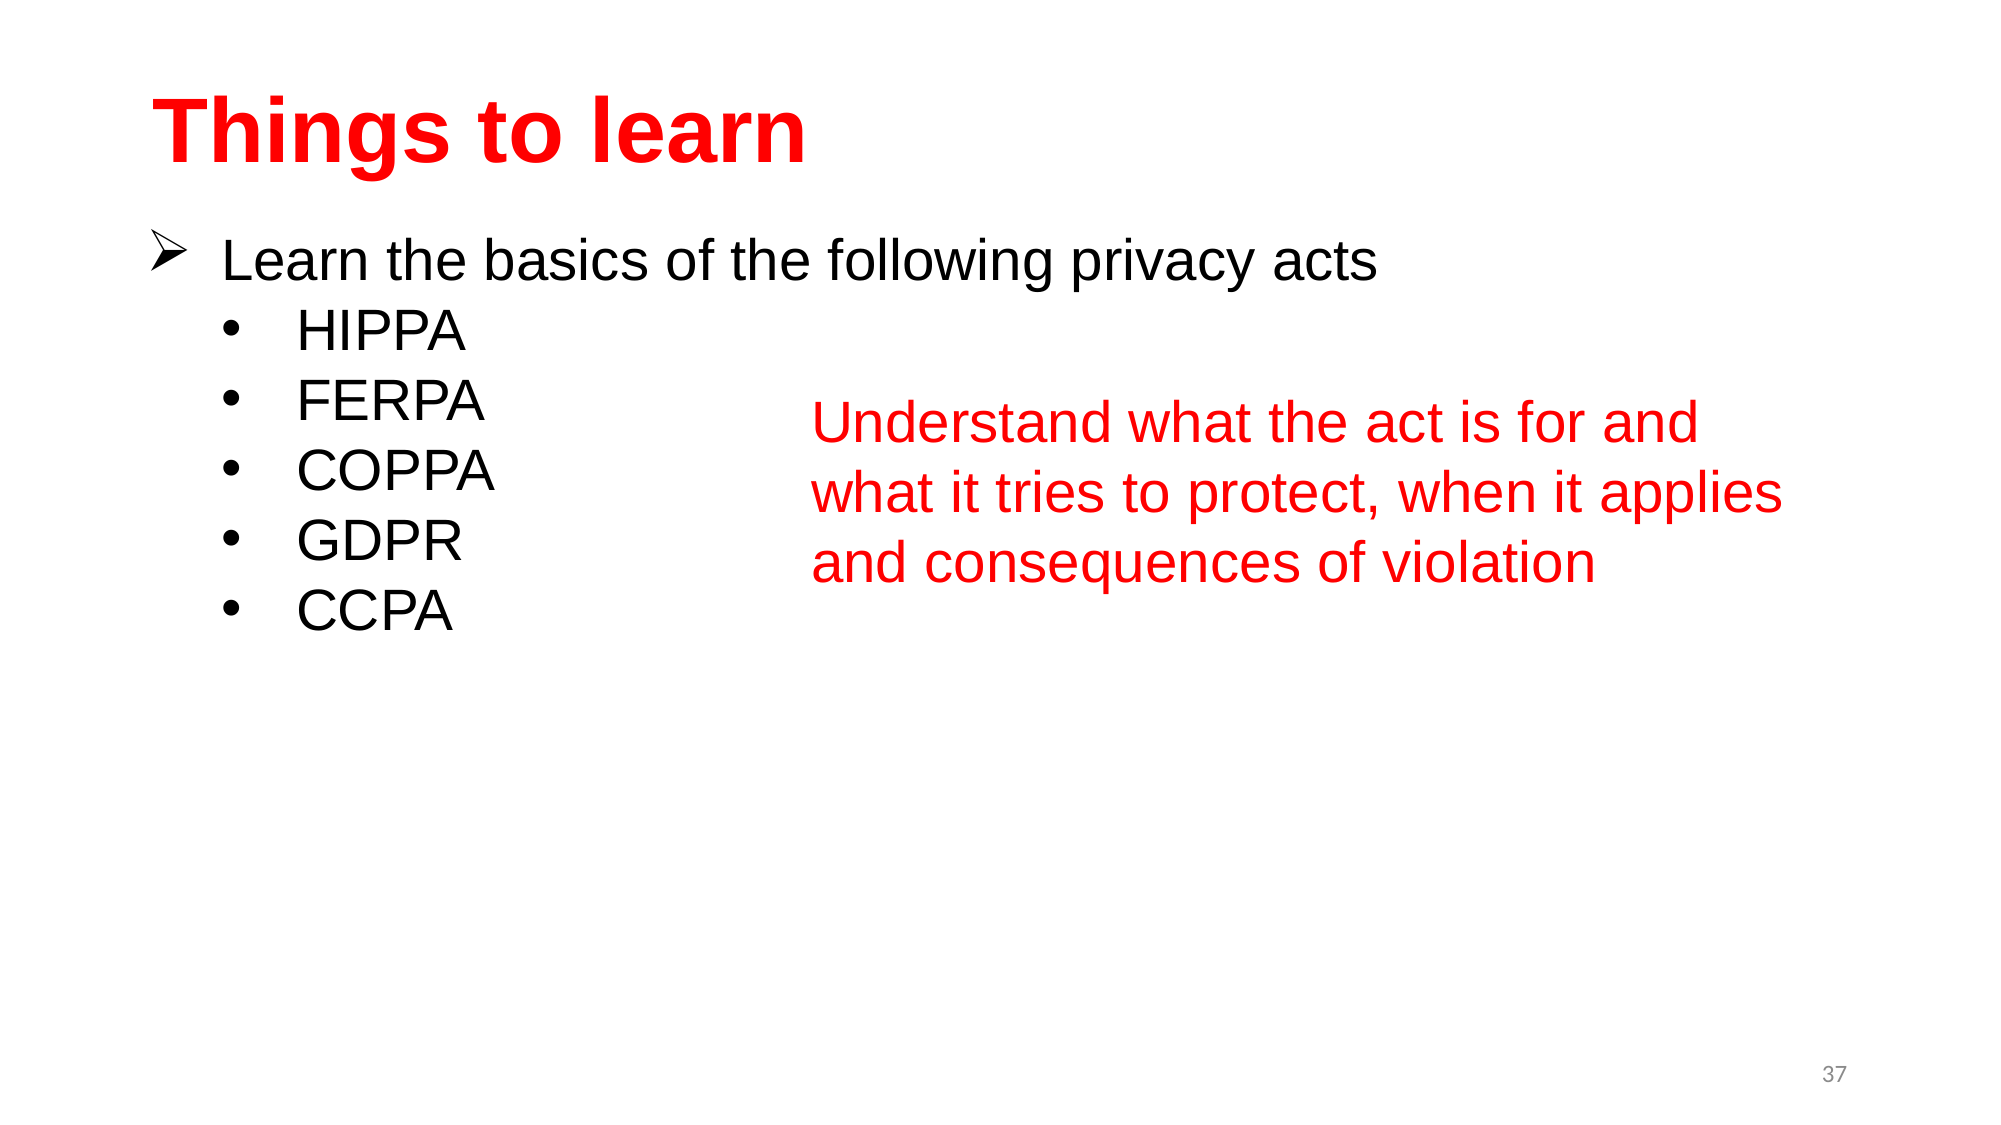

# Things to learn
Learn the basics of the following privacy acts
HIPPA
FERPA
COPPA
GDPR
CCPA

Understand what the act is for and what it tries to protect, when it applies and consequences of violation
37